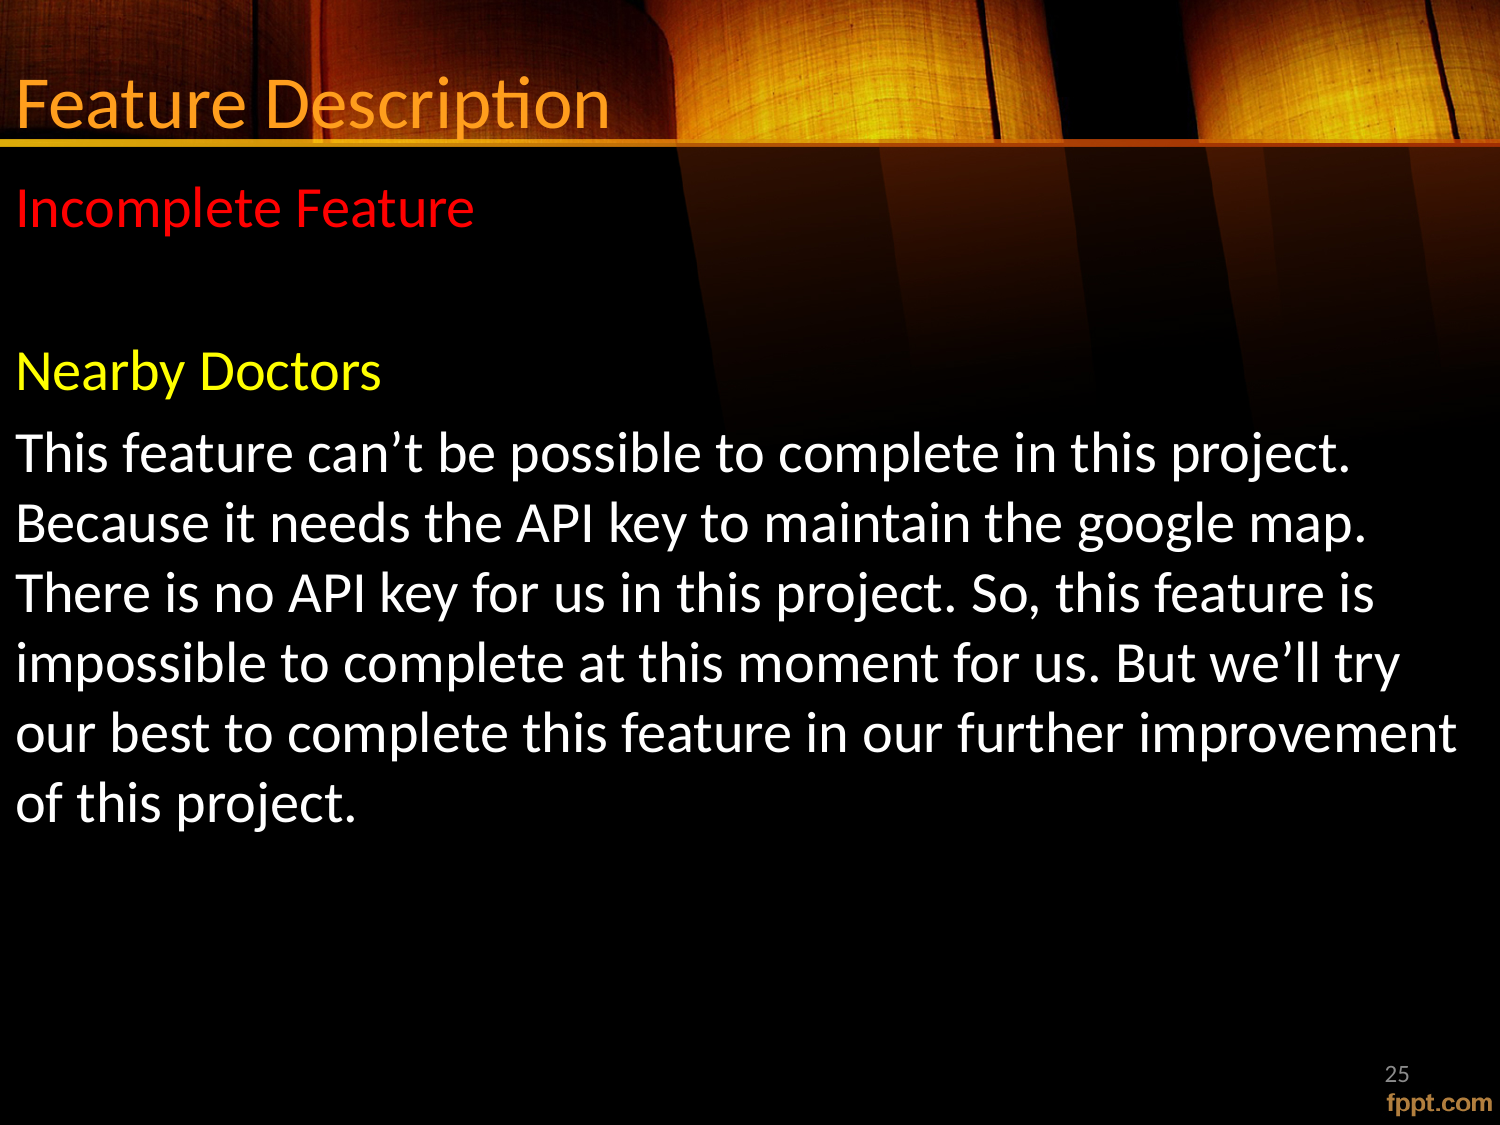

# Feature Description
Incomplete Feature

Nearby Doctors
This feature can’t be possible to complete in this project. Because it needs the API key to maintain the google map. There is no API key for us in this project. So, this feature is impossible to complete at this moment for us. But we’ll try our best to complete this feature in our further improvement of this project.

25